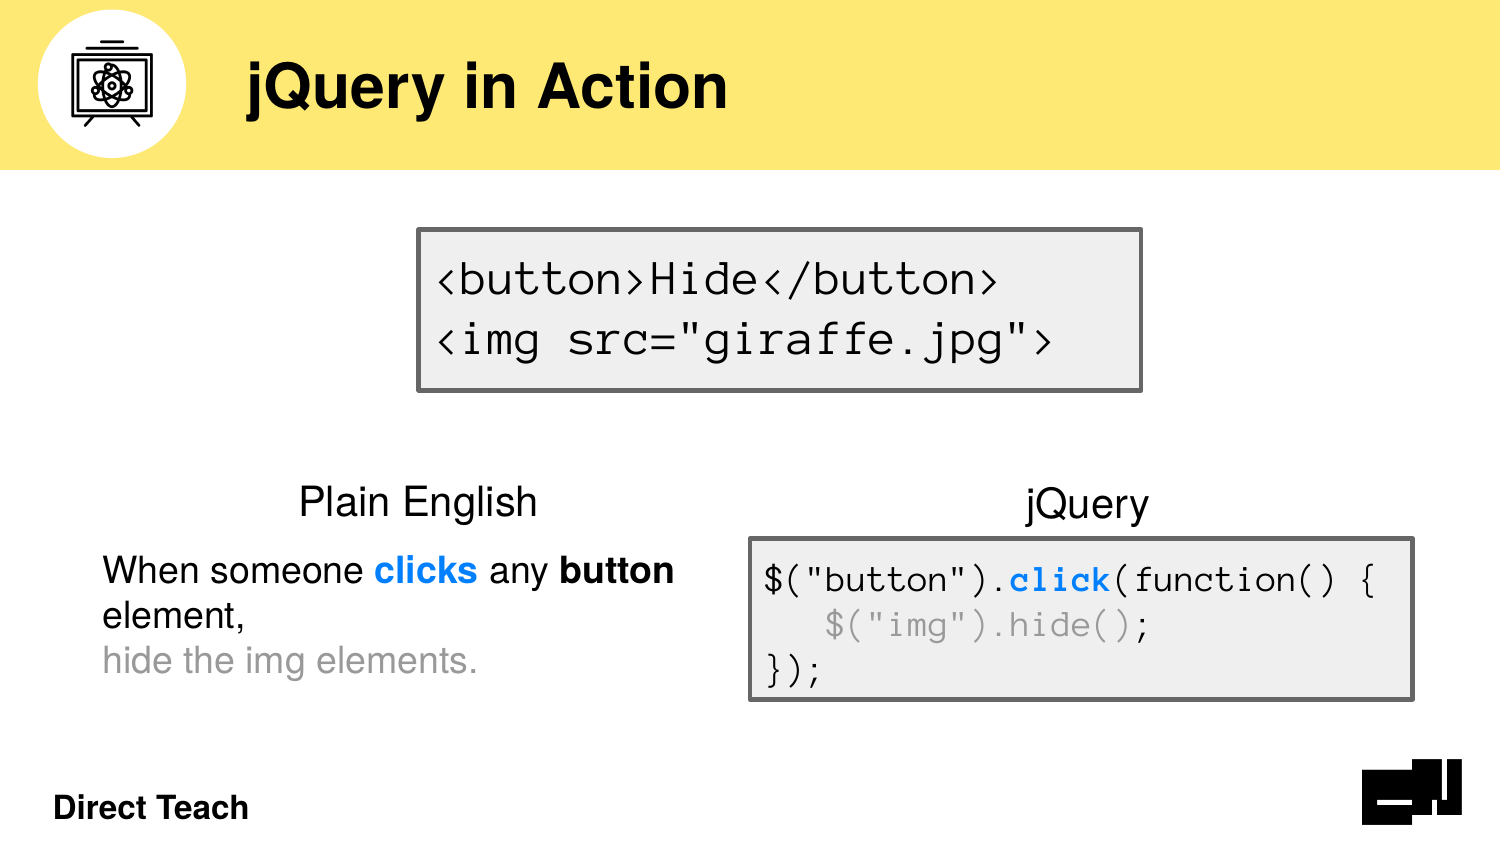

# jQuery in Action
<button>Hide</button>
<img src="giraffe.jpg">
jQuery
Plain English
When someone clicks any button element,
hide the img elements.

$("button").click(function() {
   $("img").hide();
});